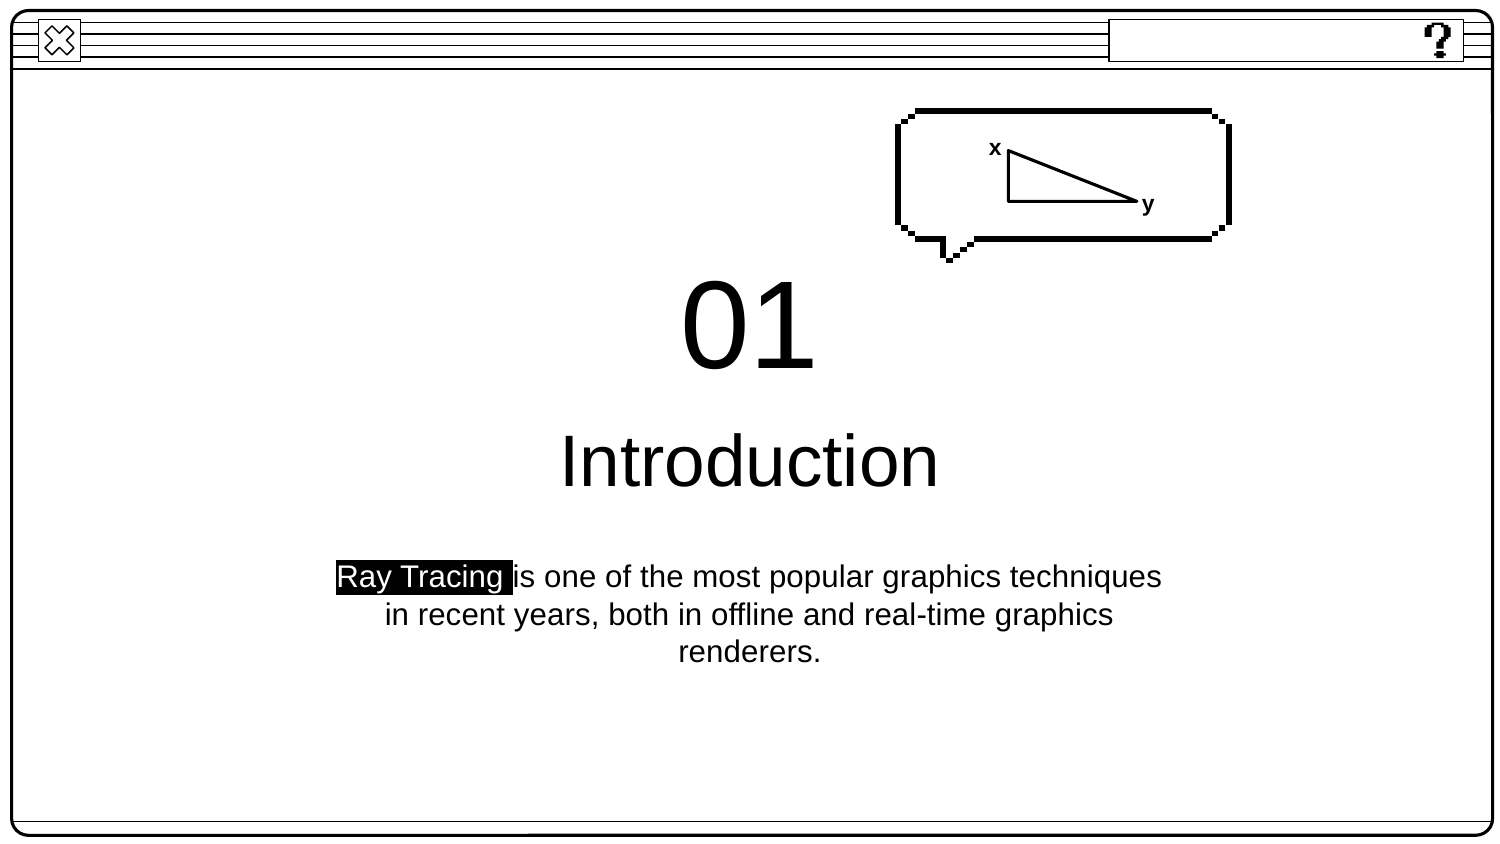

x

y
01
# Introduction
Ray Tracing is one of the most popular graphics techniques in recent years, both in offline and real-time graphics renderers.